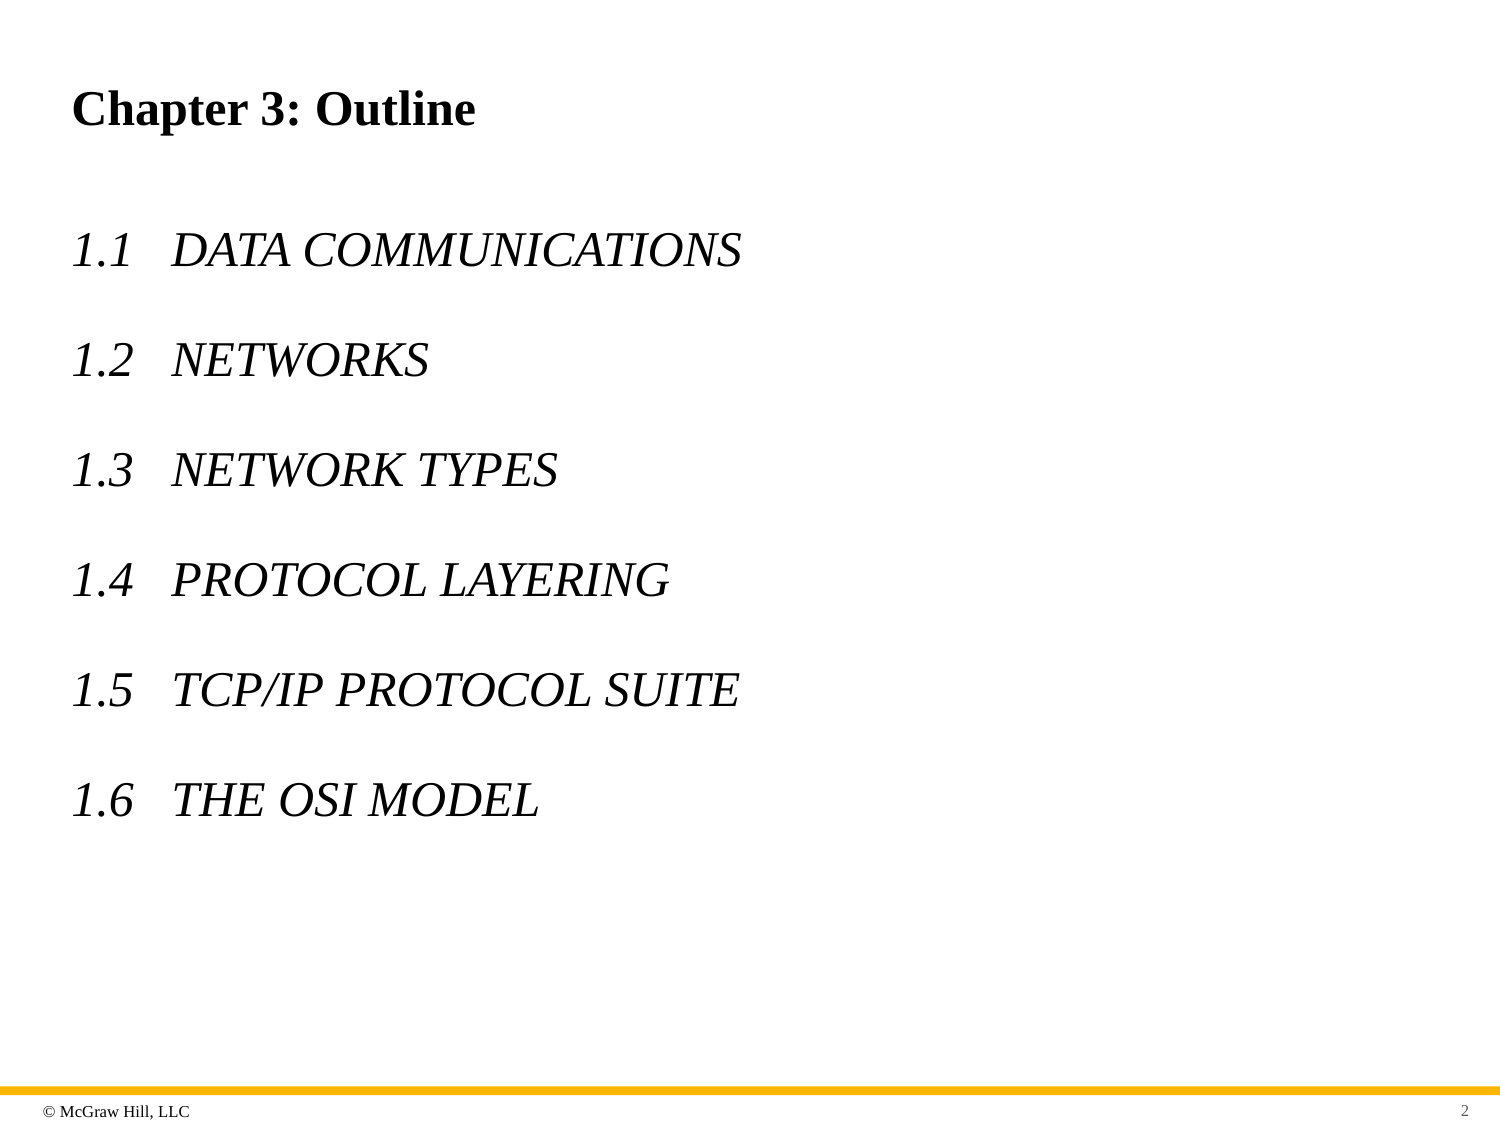

# Chapter 3: Outline
1.1   DATA COMMUNICATIONS
1.2   NETWORKS
1.3   NETWORK TYPES
1.4   PROTOCOL LAYERING
1.5   TCP/IP PROTOCOL SUITE
1.6   THE OSI MODEL
2